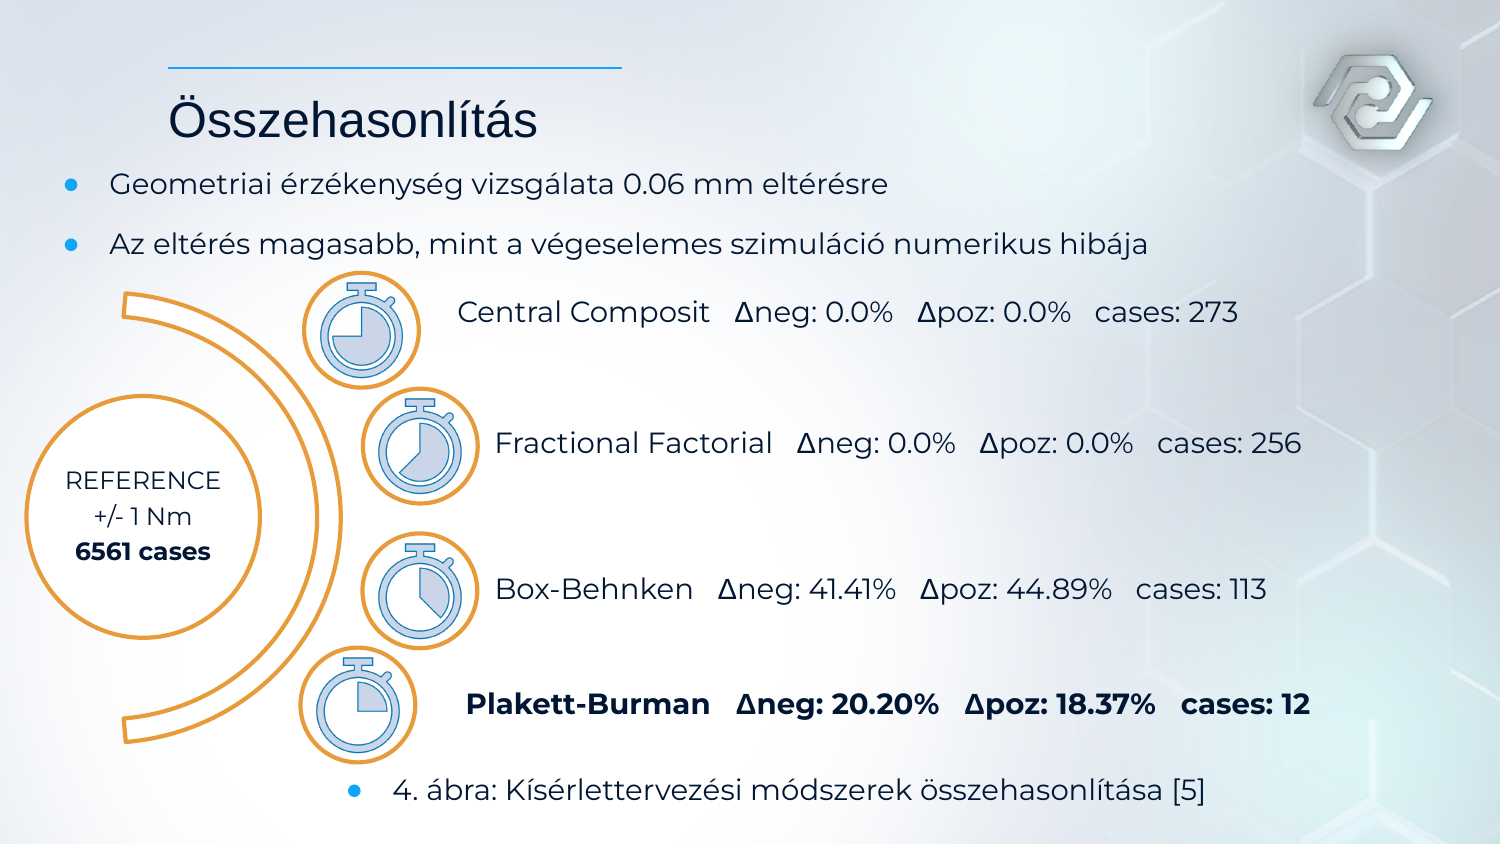

# Összehasonlítás
Geometriai érzékenység vizsgálata 0.06 mm eltérésre
Az eltérés magasabb, mint a végeselemes szimuláció numerikus hibája
REFERENCE
+/- 1 Nm
6561 cases
Central Composit   Δneg: 0.0%   Δpoz: 0.0%   cases: 273
Fractional Factorial   Δneg: 0.0%   Δpoz: 0.0%   cases: 256
Box-Behnken   Δneg: 41.41%   Δpoz: 44.89%   cases: 113
Plakett-Burman   Δneg: 20.20%   Δpoz: 18.37%   cases: 12
4. ábra: Kísérlettervezési módszerek összehasonlítása [5]